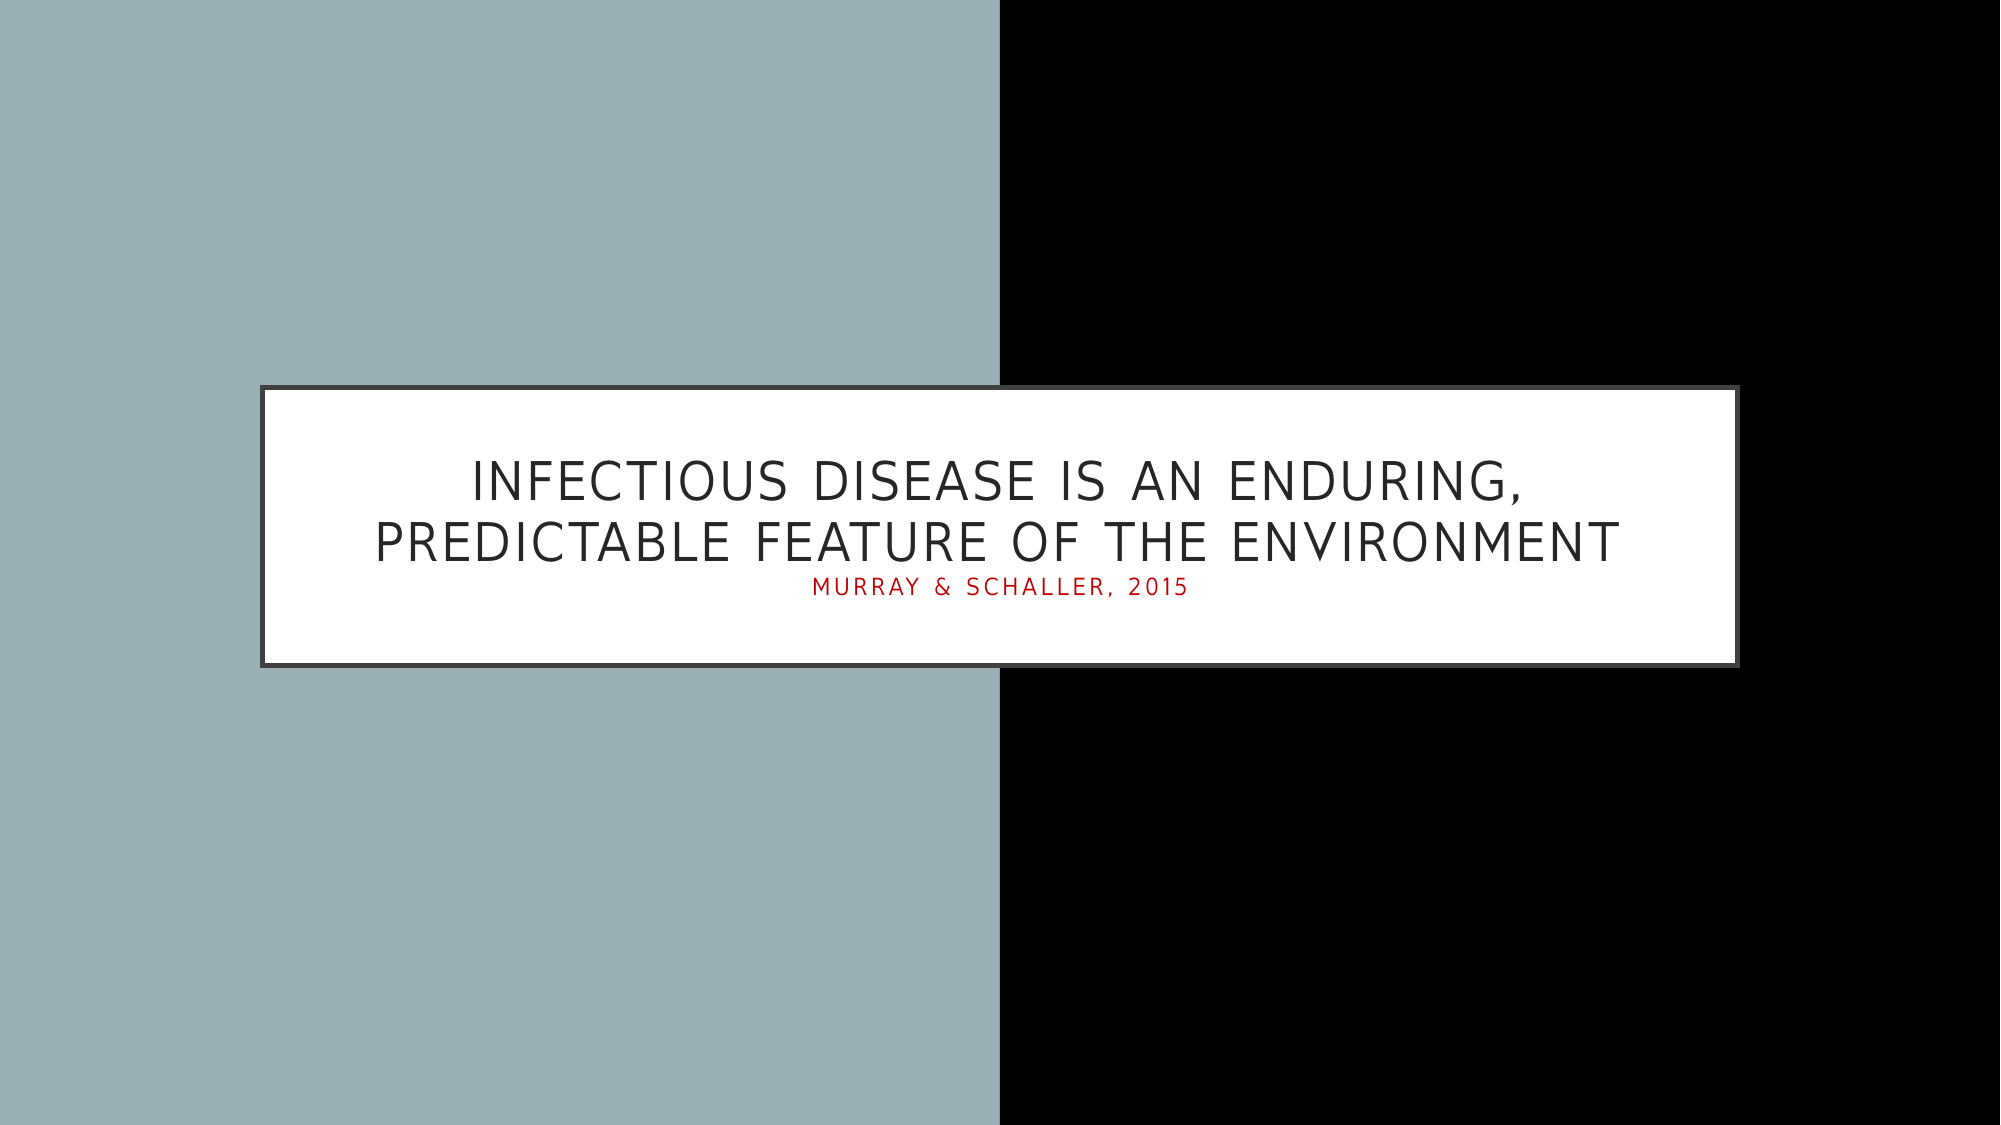

# Infectious disease is an enduring, predictable feature of the environment MURRAY & SCHALLER, 2015